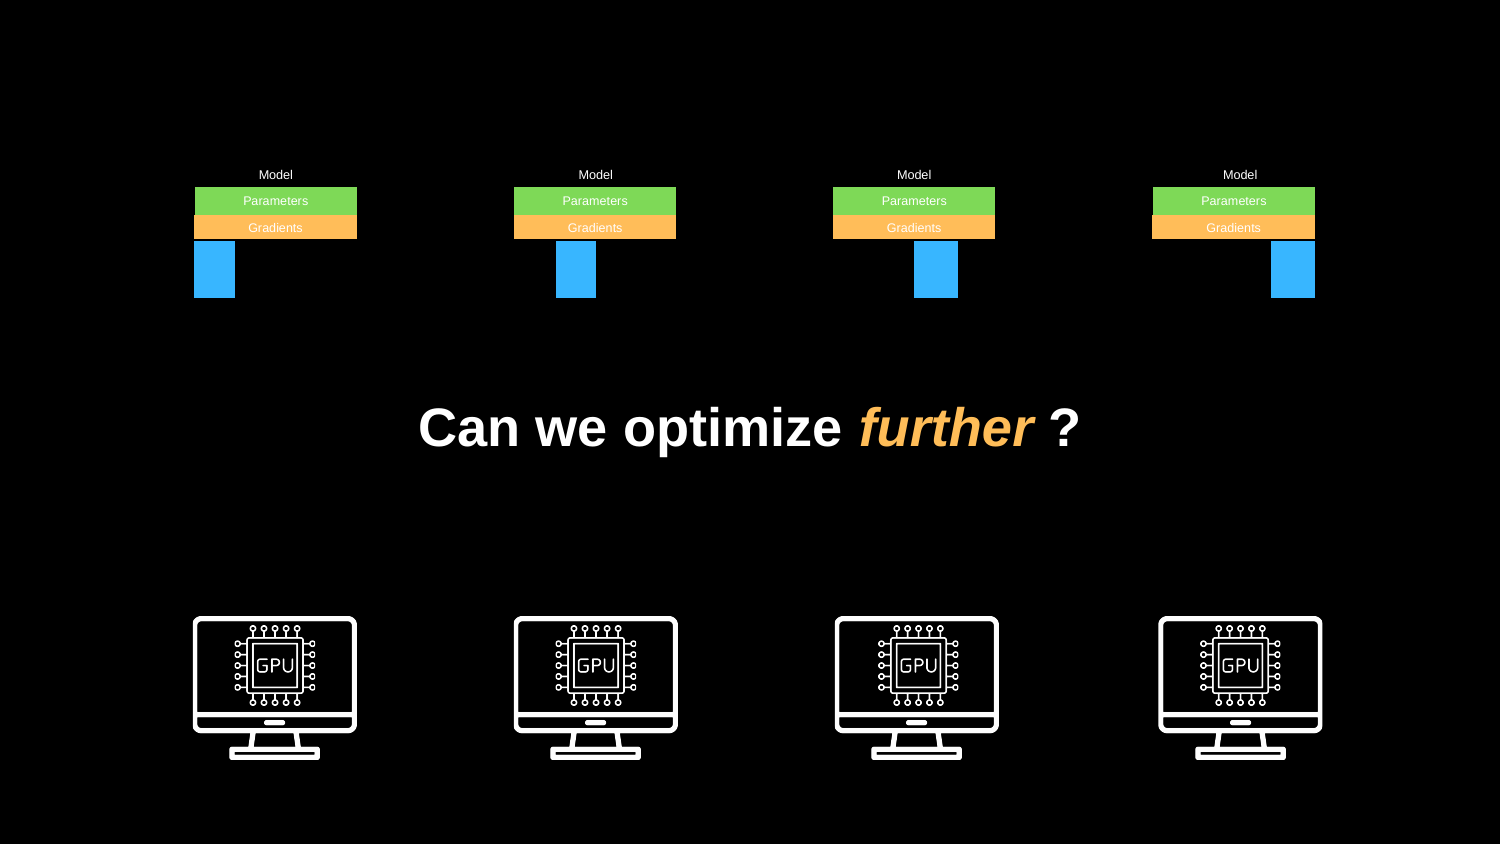

Model
Model
Model
Model

Parameters

Parameters

Parameters

Parameters

Gradients

Gradients

Gradients

Gradients

Can we optimize further ?